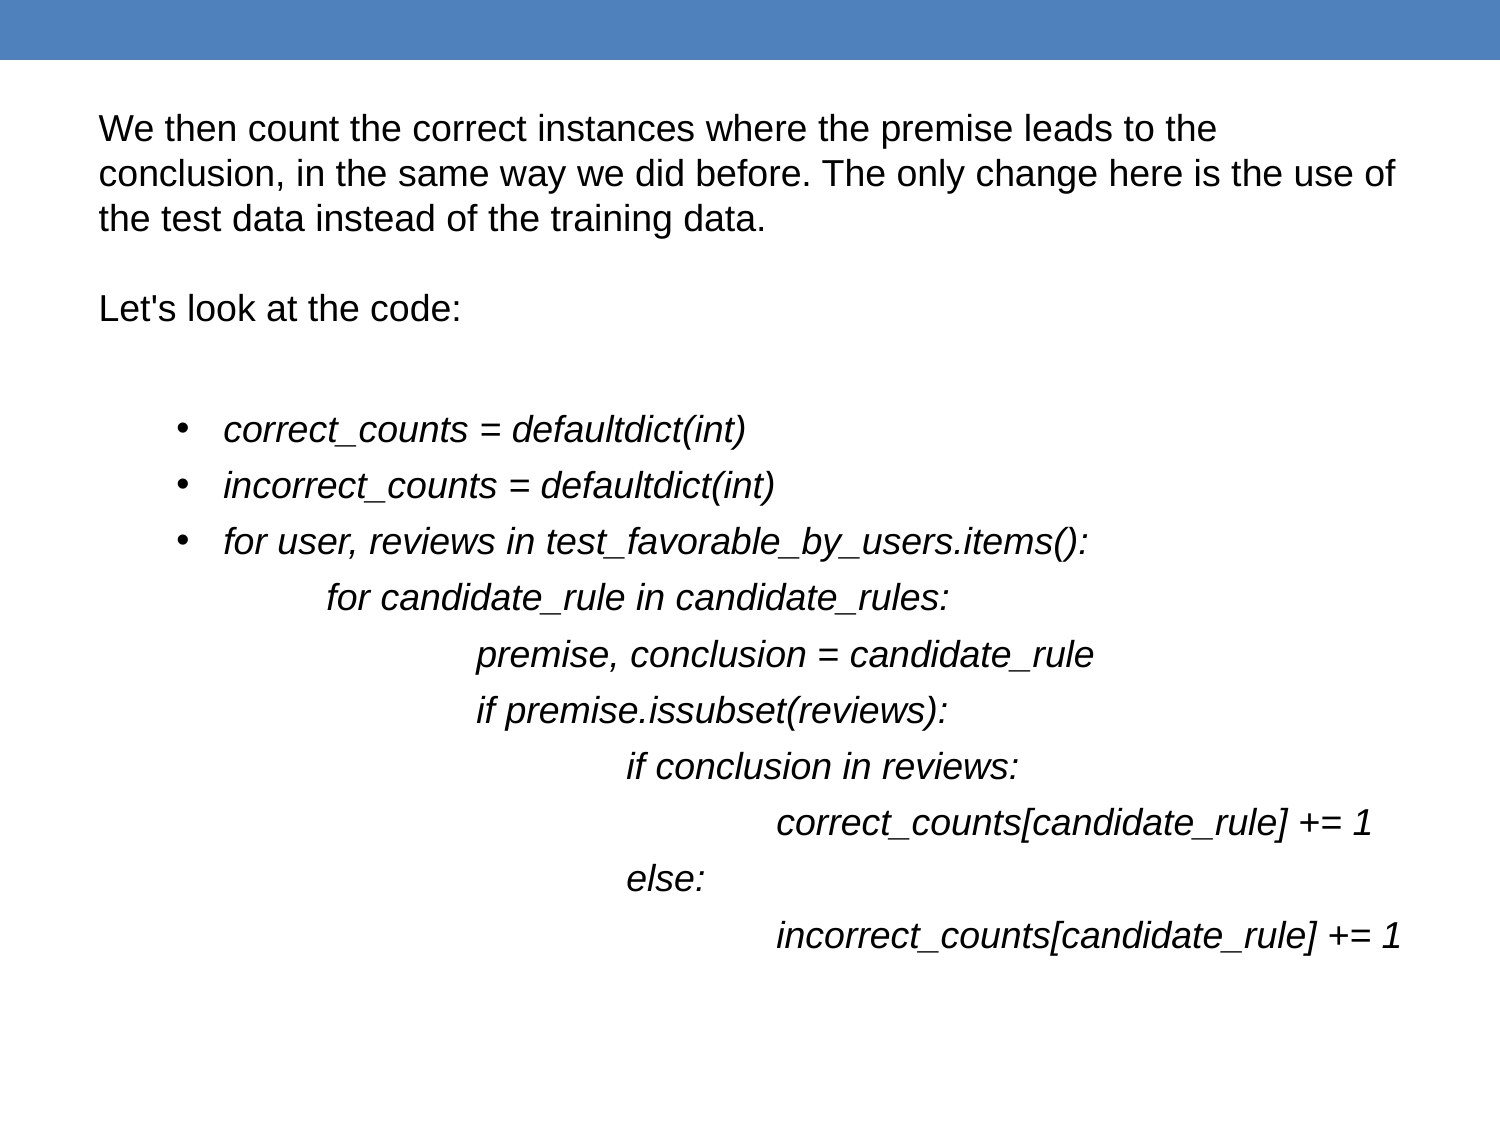

We then count the correct instances where the premise leads to the conclusion, in the same way we did before. The only change here is the use of the test data instead of the training data.

Let's look at the code:
correct_counts = defaultdict(int)
incorrect_counts = defaultdict(int)
for user, reviews in test_favorable_by_users.items():
	for candidate_rule in candidate_rules:
		premise, conclusion = candidate_rule
		if premise.issubset(reviews):
			if conclusion in reviews:
				correct_counts[candidate_rule] += 1
			else:
				incorrect_counts[candidate_rule] += 1